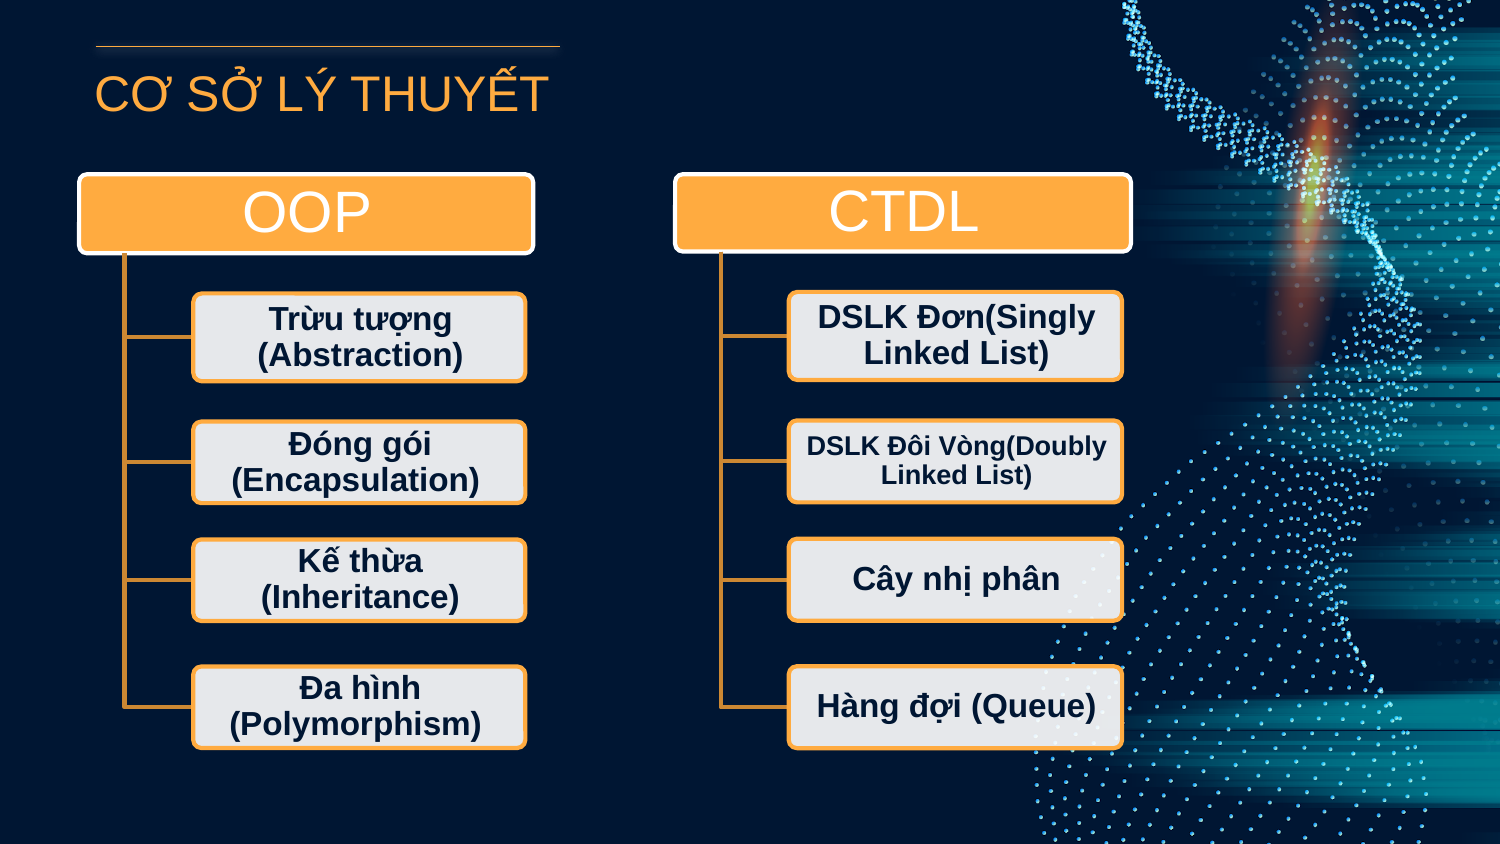

# CƠ SỞ LÝ THUYẾT
OOP
Trừu tượng (Abstraction)
Đóng gói (Encapsulation)
Kế thừa (Inheritance)
Đa hình (Polymorphism)
CTDL
DSLK Đơn(Singly Linked List)
DSLK Đôi Vòng(Doubly Linked List)
Cây nhị phân
Hàng đợi (Queue)